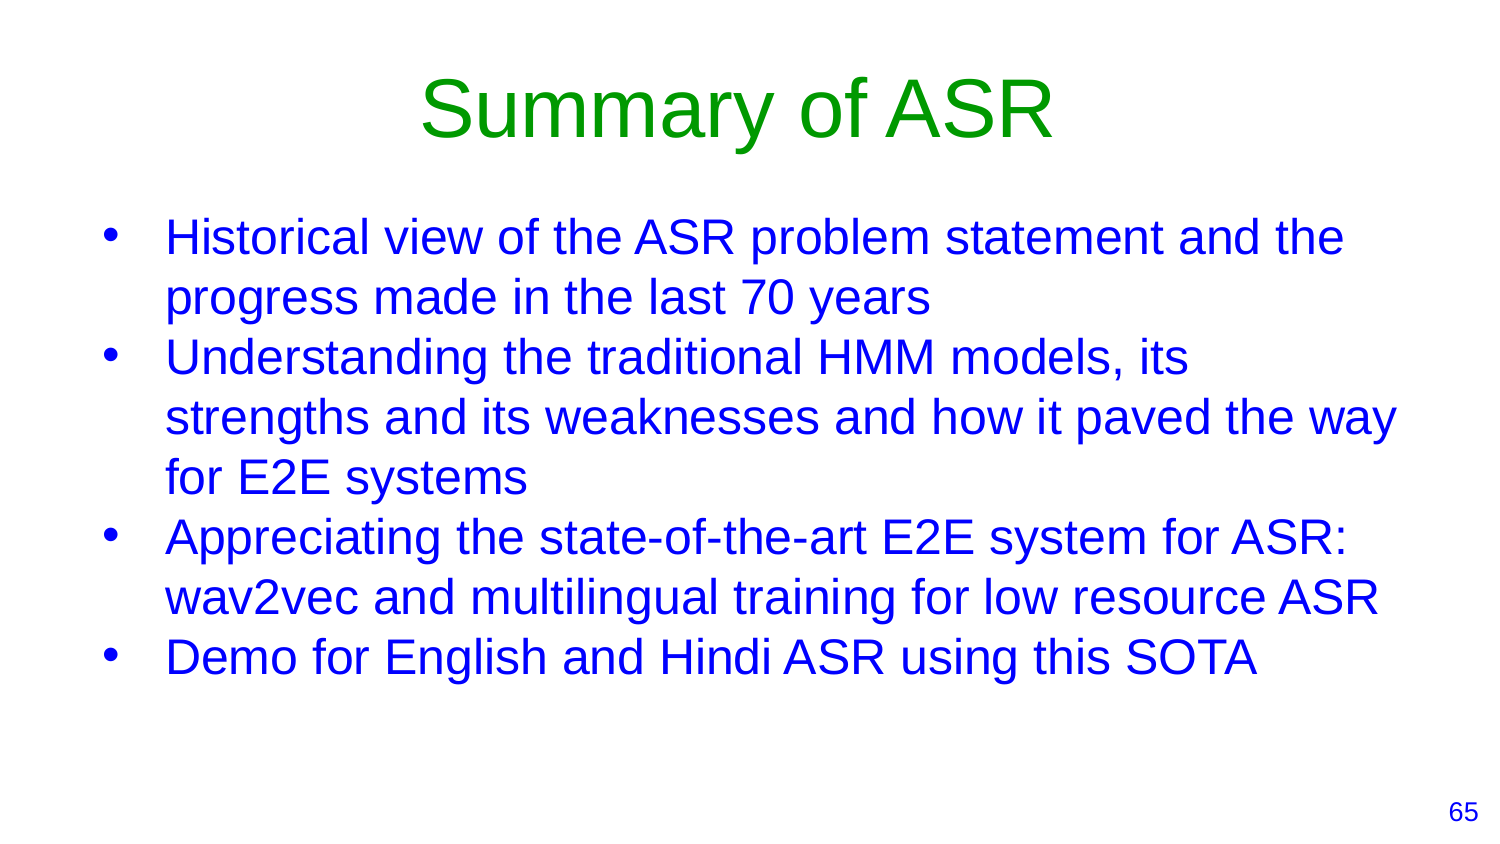

# Summary of ASR
Historical view of the ASR problem statement and the progress made in the last 70 years
Understanding the traditional HMM models, its strengths and its weaknesses and how it paved the way for E2E systems
Appreciating the state-of-the-art E2E system for ASR: wav2vec and multilingual training for low resource ASR
Demo for English and Hindi ASR using this SOTA
65